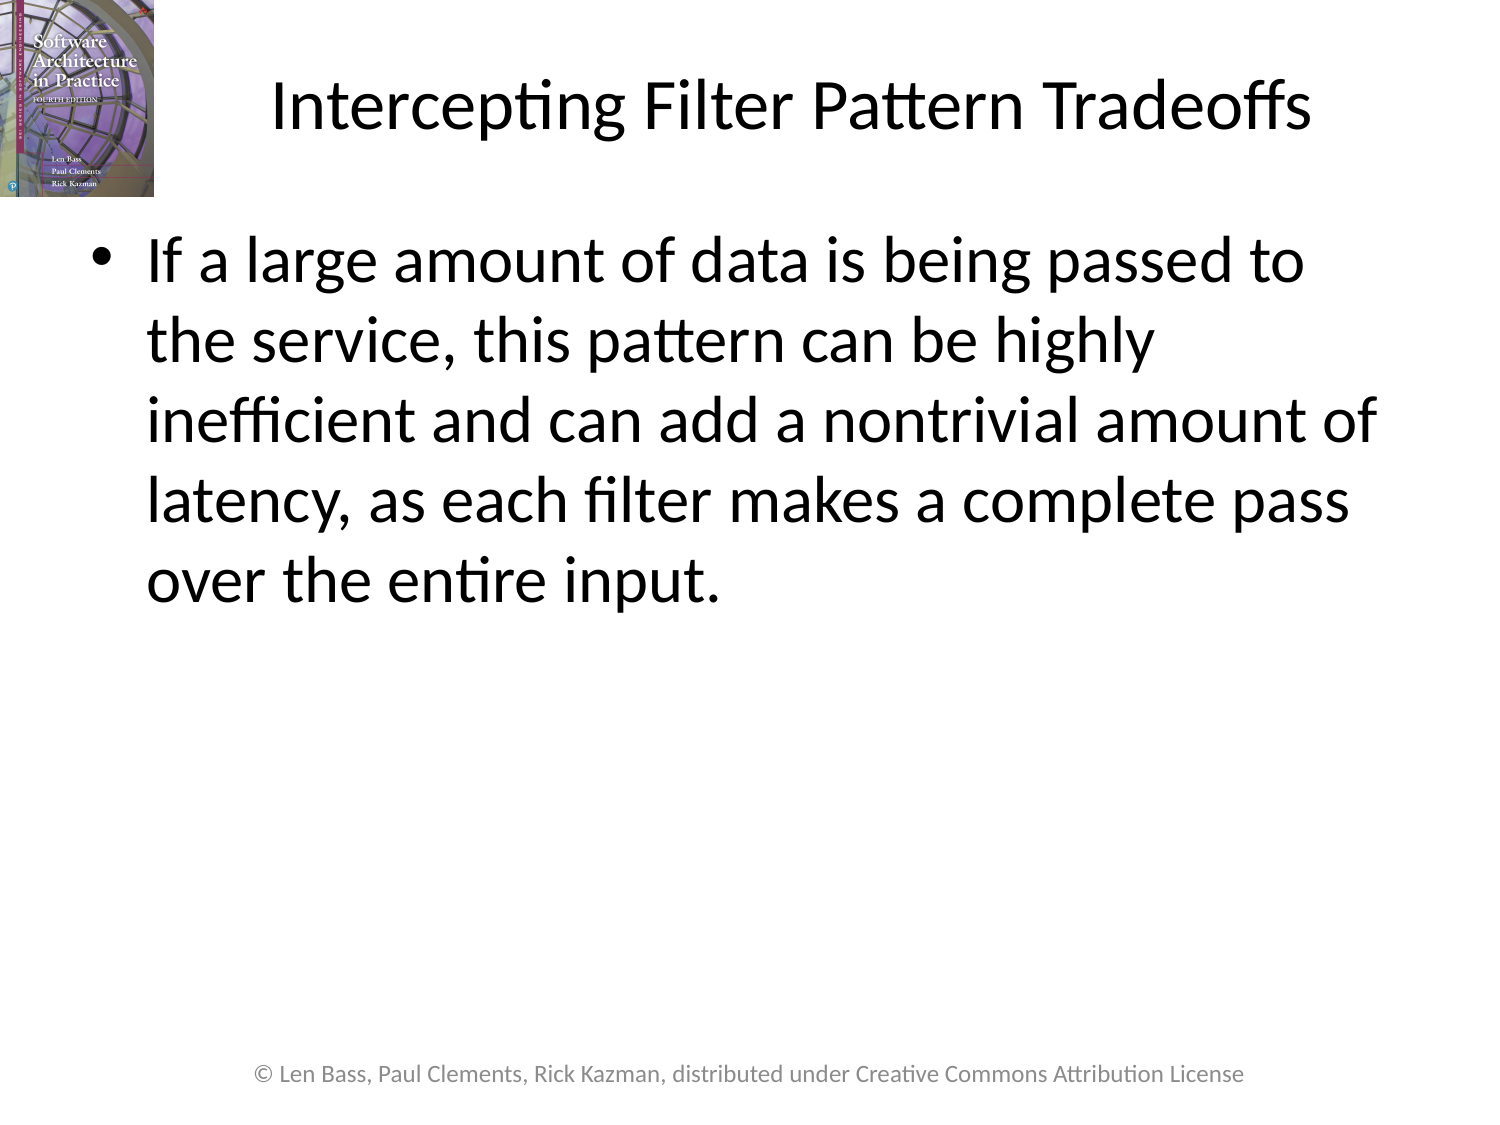

# Intercepting Filter Pattern Tradeoffs
If a large amount of data is being passed to the service, this pattern can be highly inefficient and can add a nontrivial amount of latency, as each filter makes a complete pass over the entire input.
© Len Bass, Paul Clements, Rick Kazman, distributed under Creative Commons Attribution License